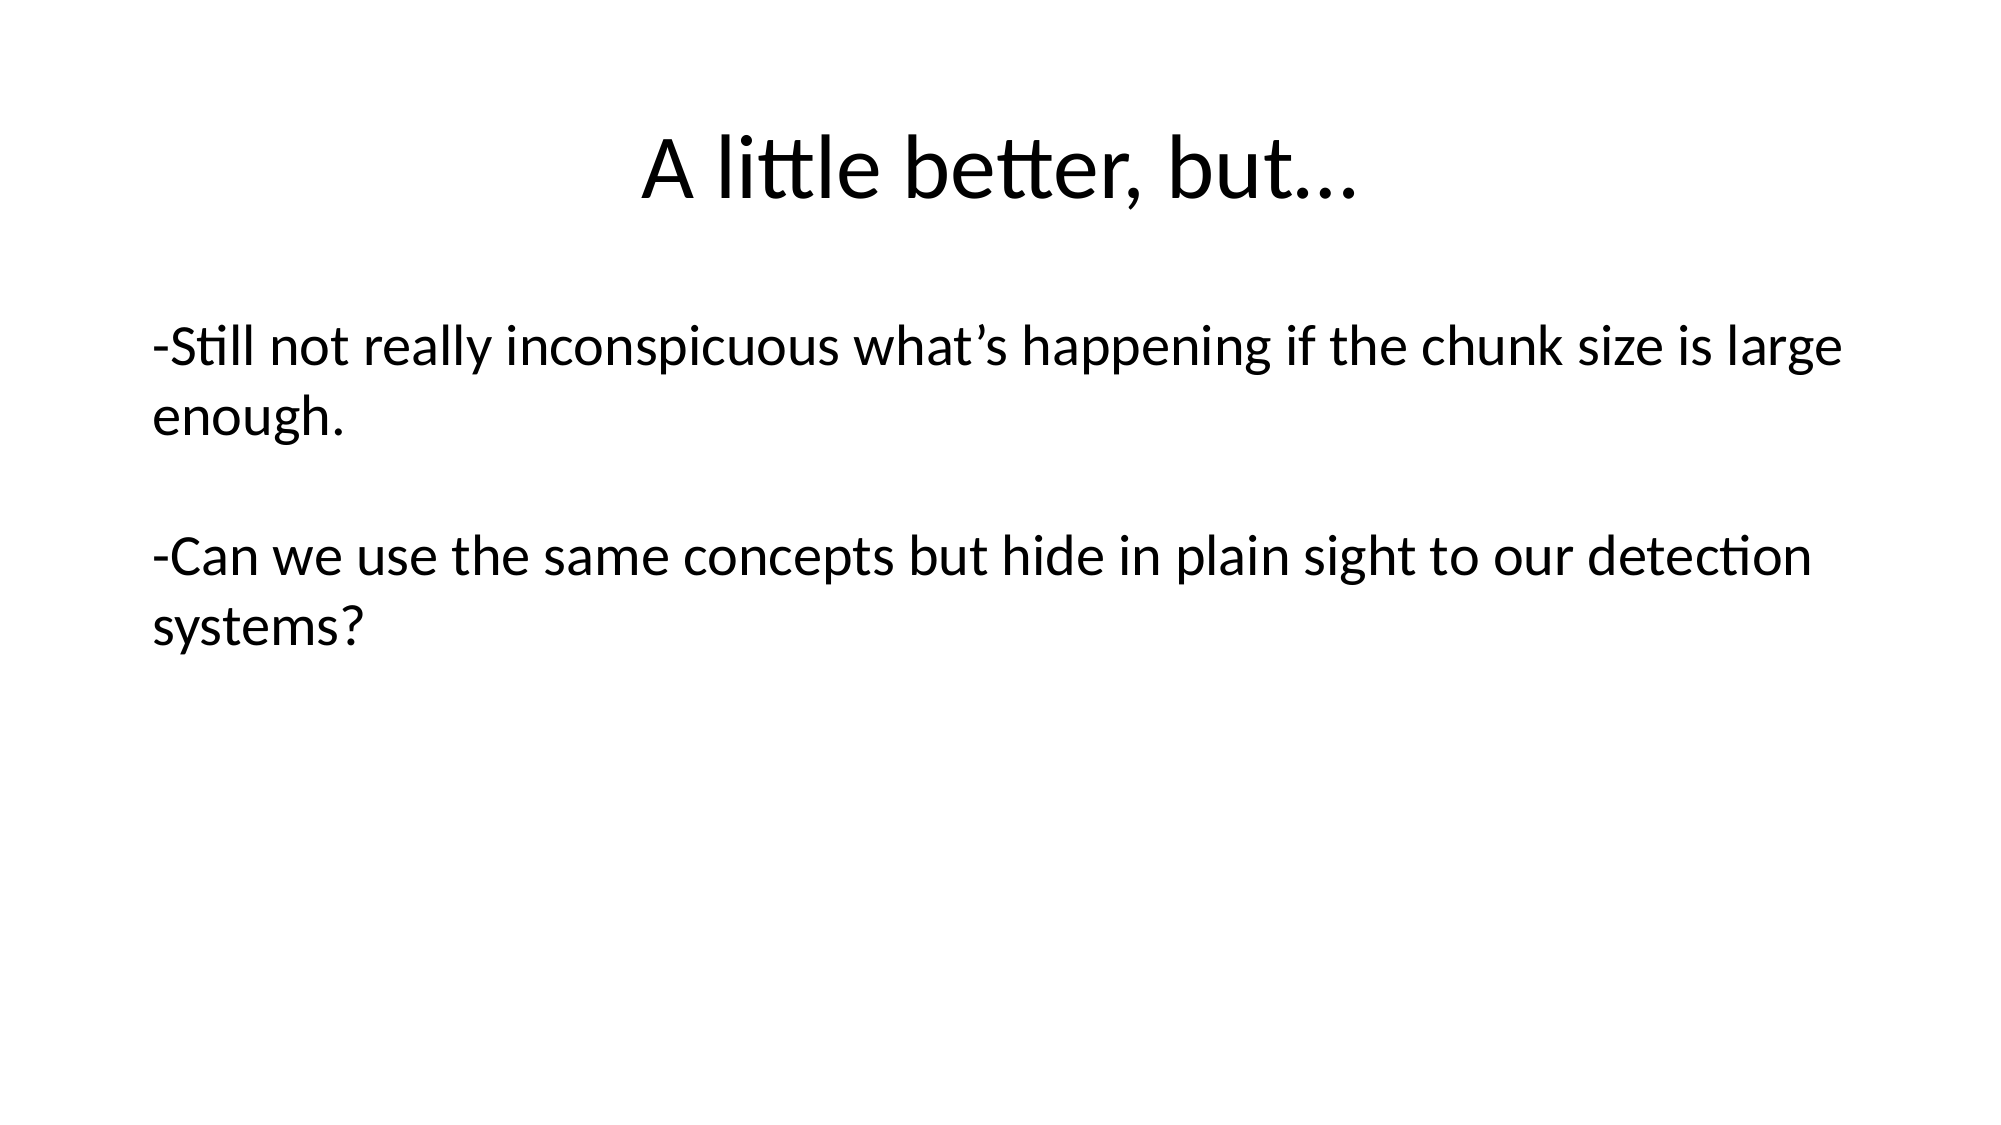

# A little better, but…
-Still not really inconspicuous what’s happening if the chunk size is large enough.

-Can we use the same concepts but hide in plain sight to our detection systems?